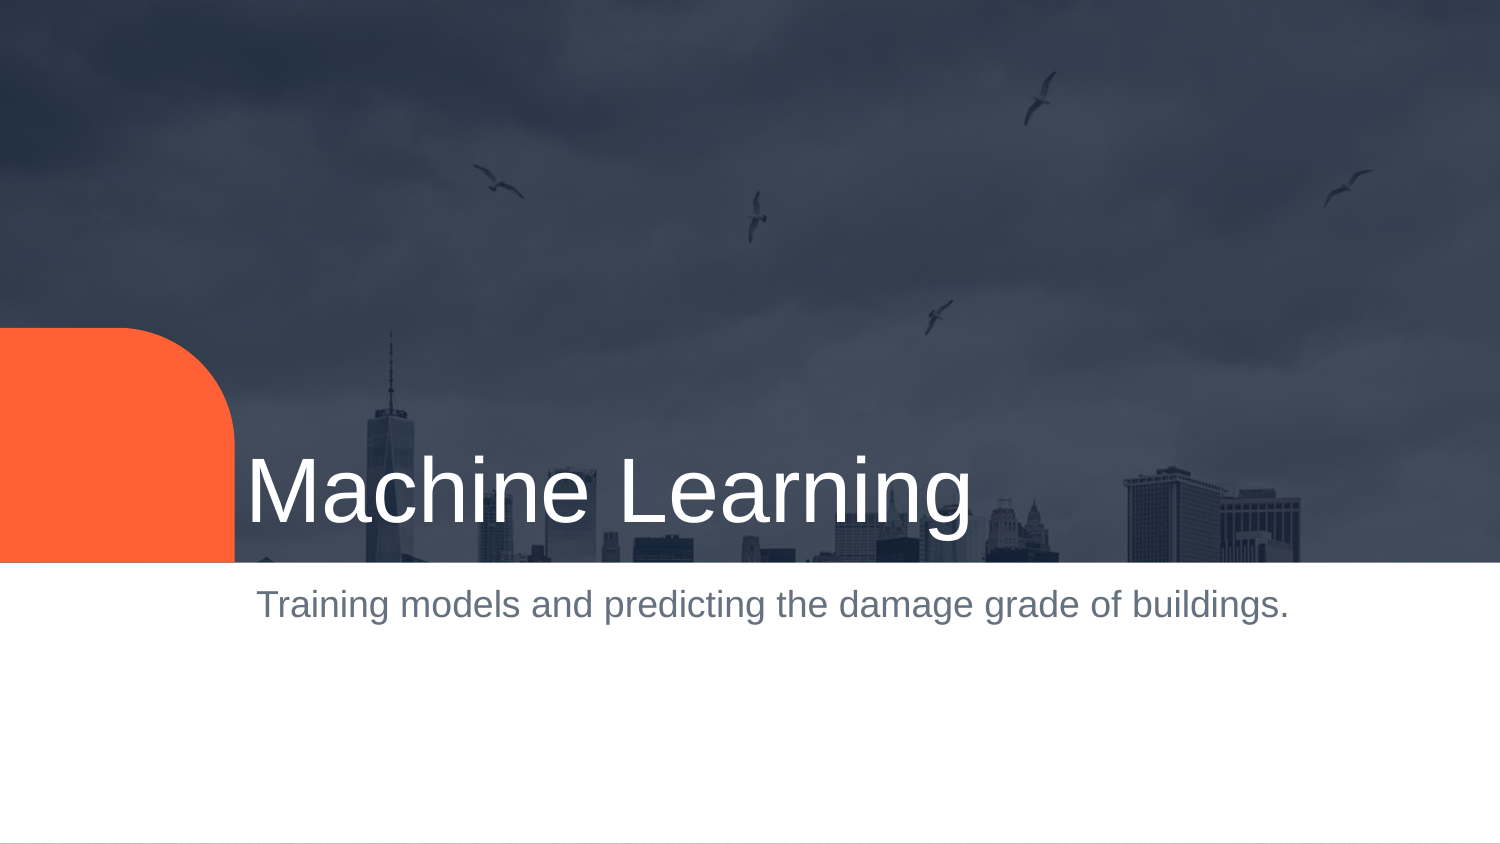

# Machine Learning
Training models and predicting the damage grade of buildings.